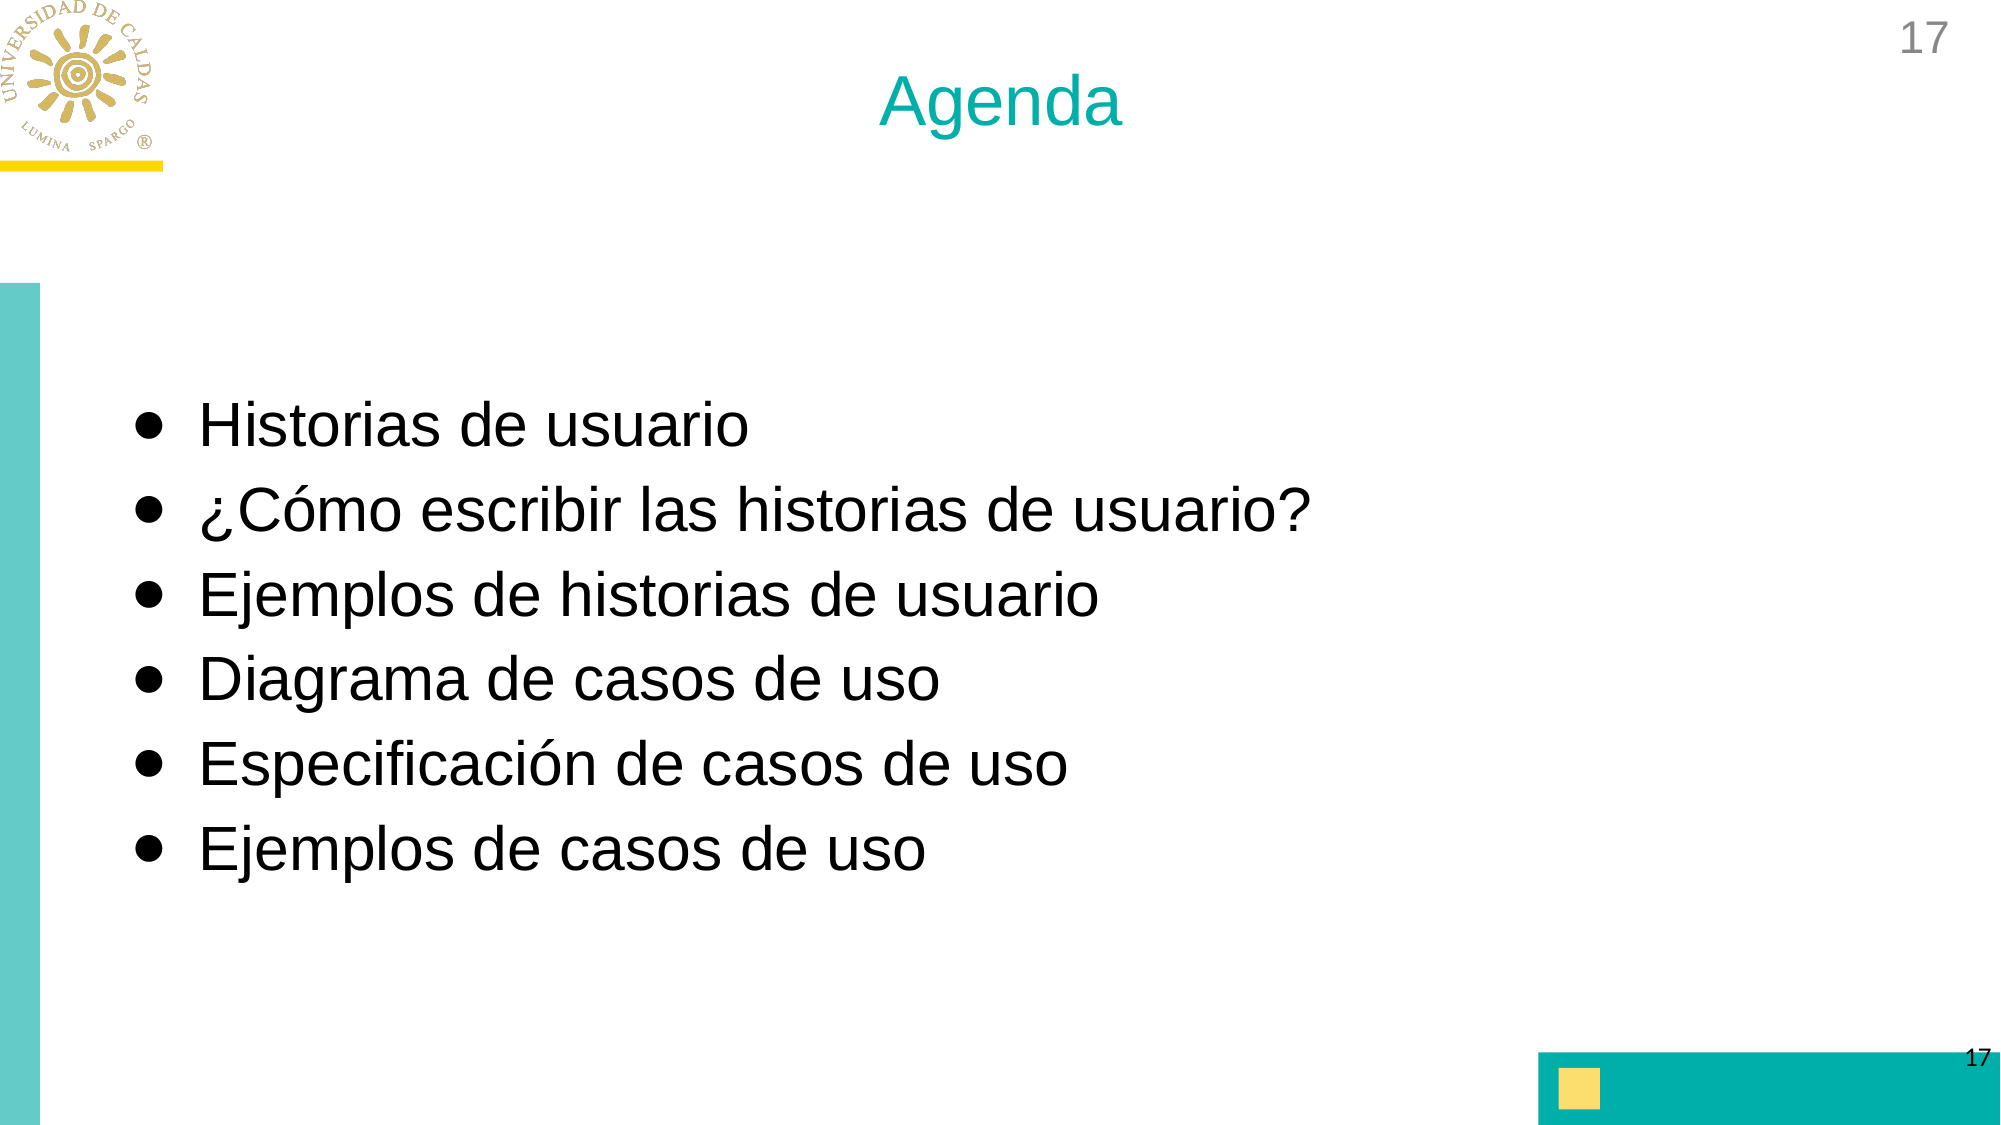

Agenda
Historias de usuario
¿Cómo escribir las historias de usuario?
Ejemplos de historias de usuario
Diagrama de casos de uso
Especificación de casos de uso
Ejemplos de casos de uso

17